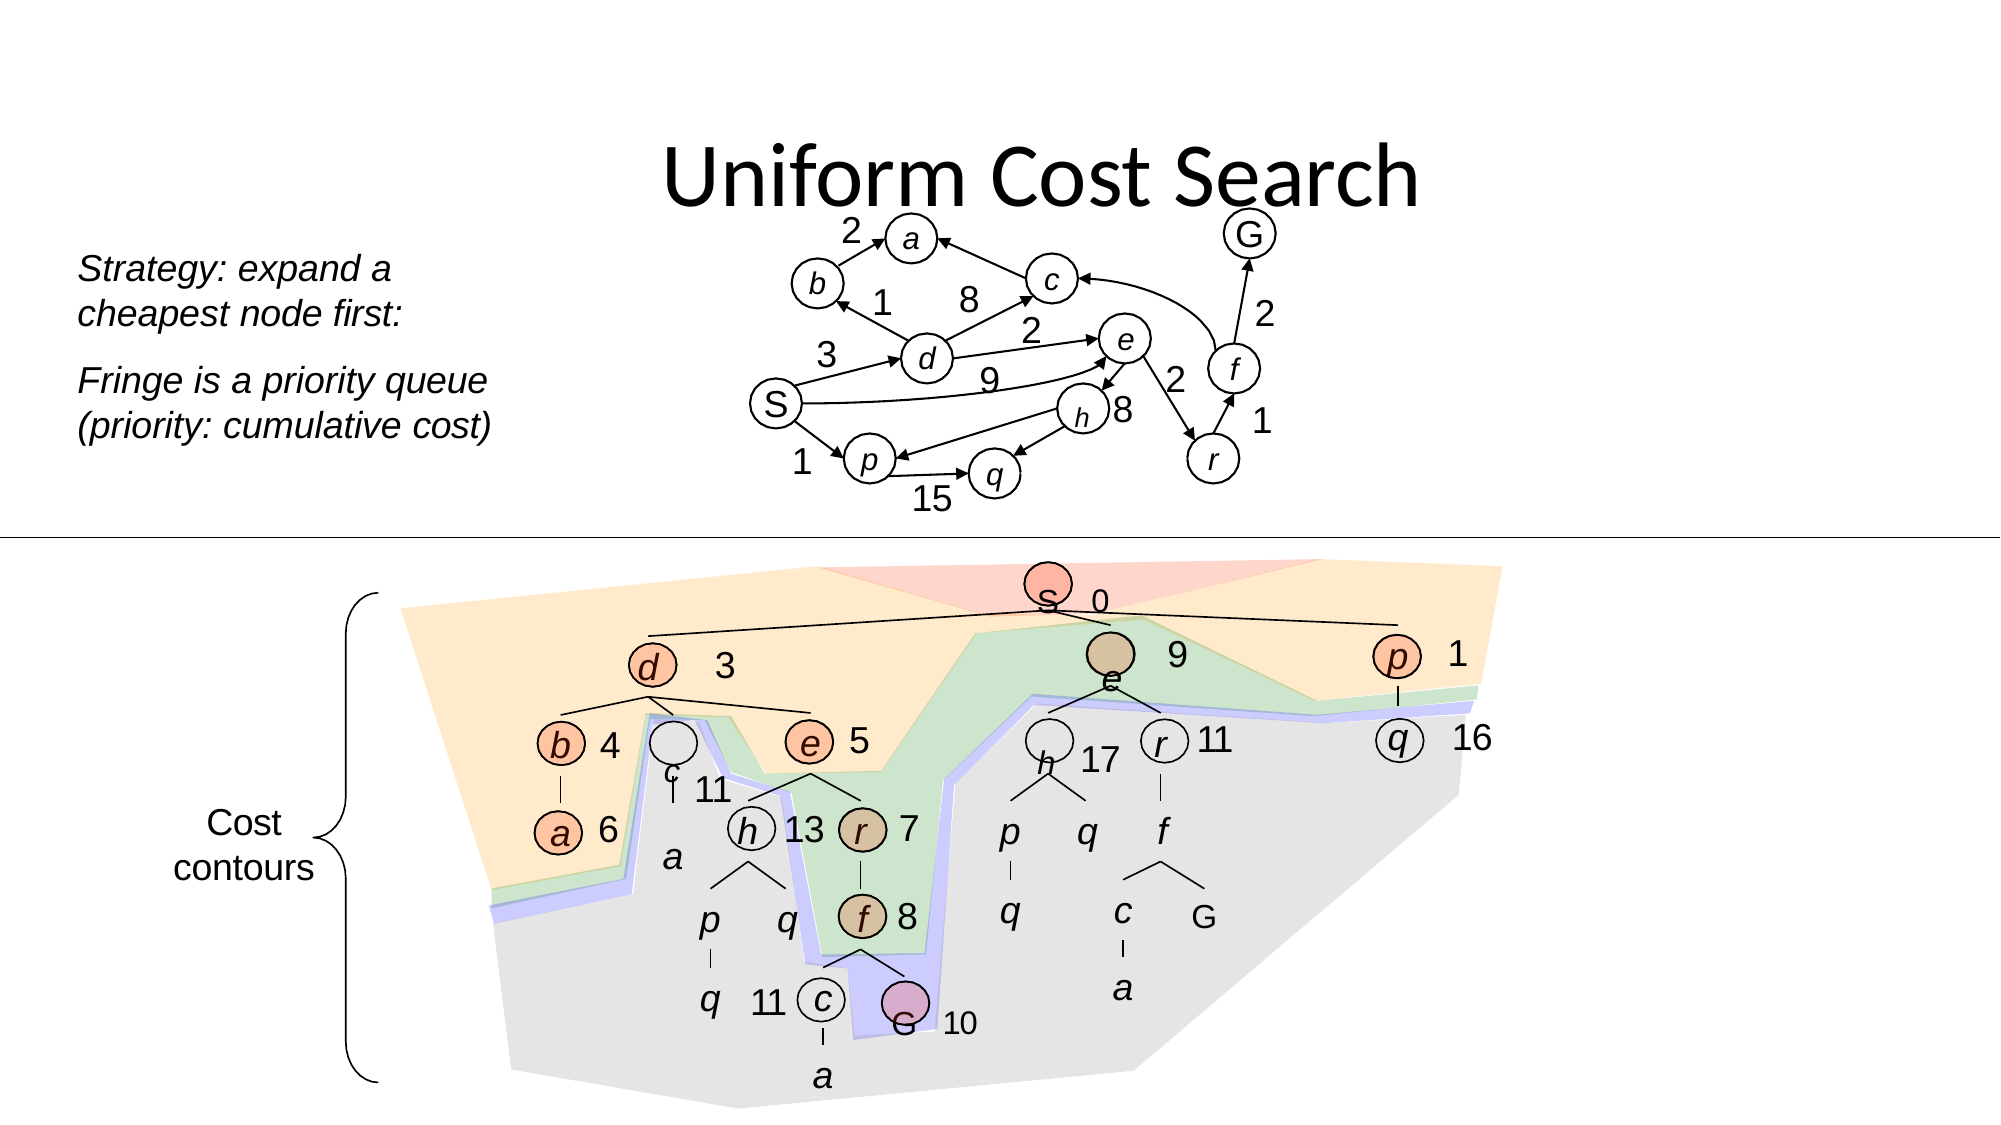

# Uniform Cost Search
2
G

a

Strategy: expand a cheapest node first:

c

b
8
1
2
e
h 8
2
3

d

f
2
9
Fringe is a priority queue (priority: cumulative cost)
S

1

1
p
r

q
15

S	0
e

1
9
p

3
d

16
q
11
h 17
5
e
r
4
b
c 11
a
Cost contours
7
6
13
h
r
p	q	f
a

q
c
a
8
G
p	q	f
q
c
a
11
G	10